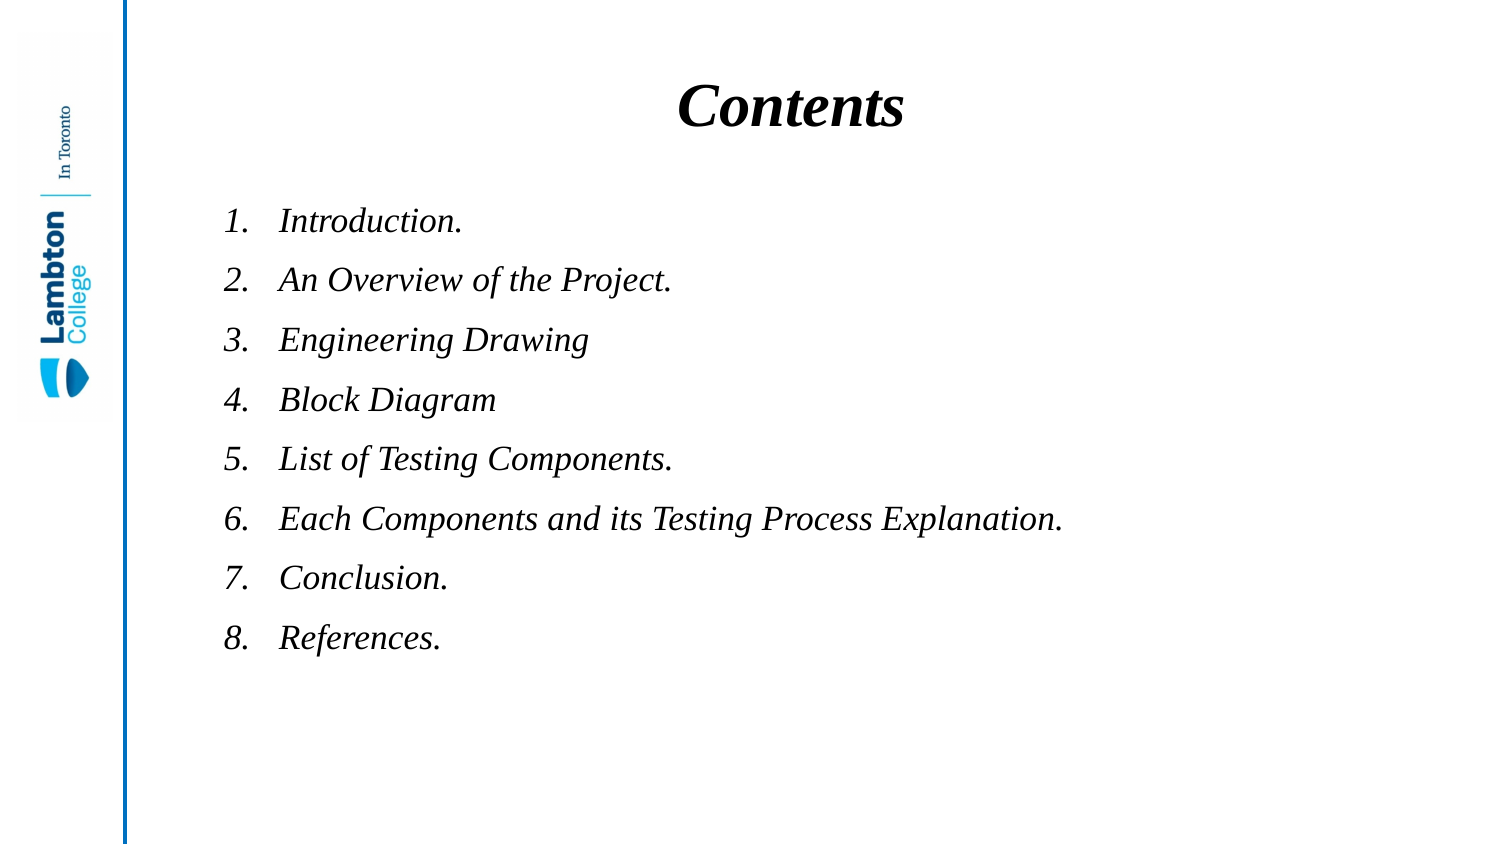

# Contents
Introduction.
An Overview of the Project.
Engineering Drawing
Block Diagram
List of Testing Components.
Each Components and its Testing Process Explanation.
Conclusion.
References.